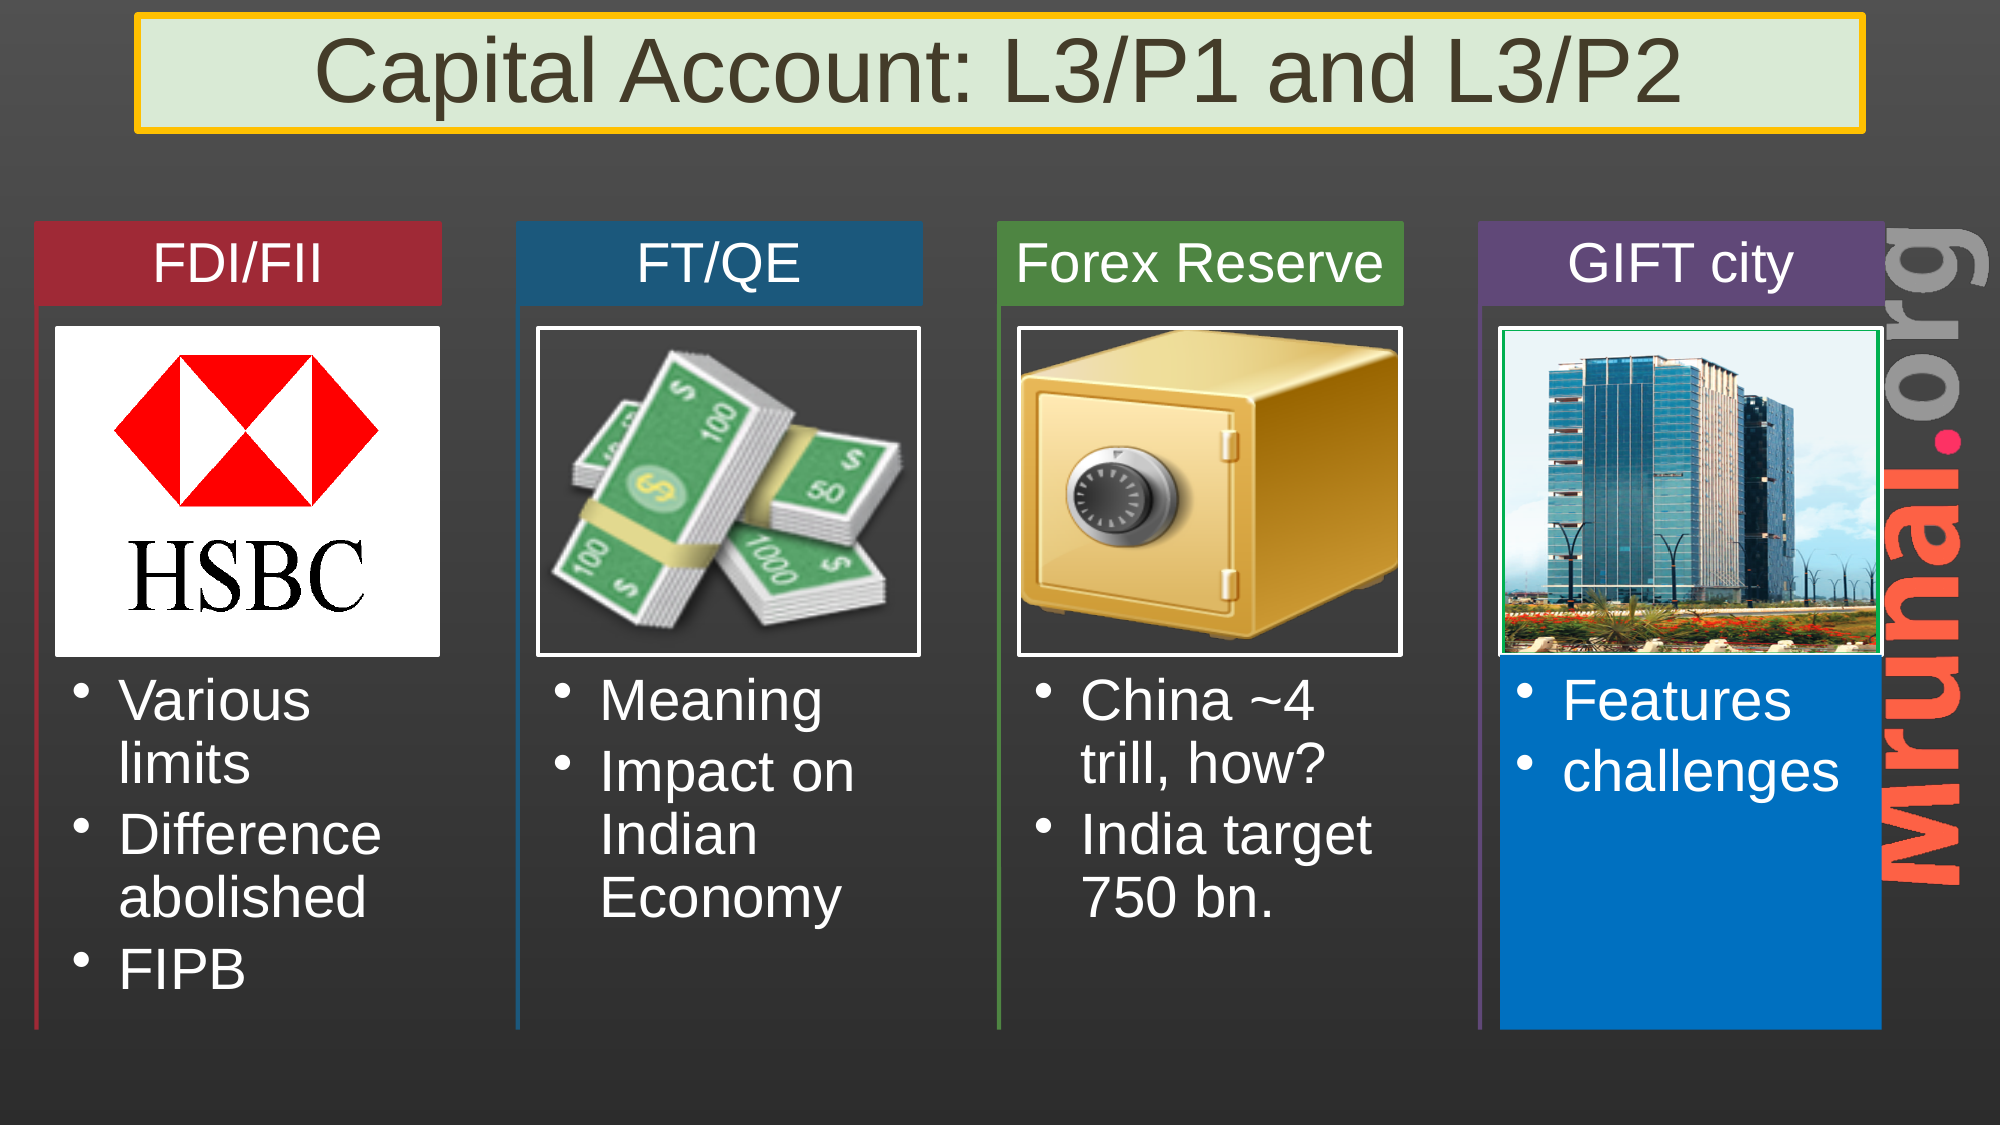

# Capital Account: L3/P1 and L3/P2
Various limits
Difference abolished
FIPB
FDI/FII
Meaning
Impact on Indian Economy
FT/QE
China ~4 trill, how?
India target 750 bn.
Forex Reserve
Features
challenges
GIFT city